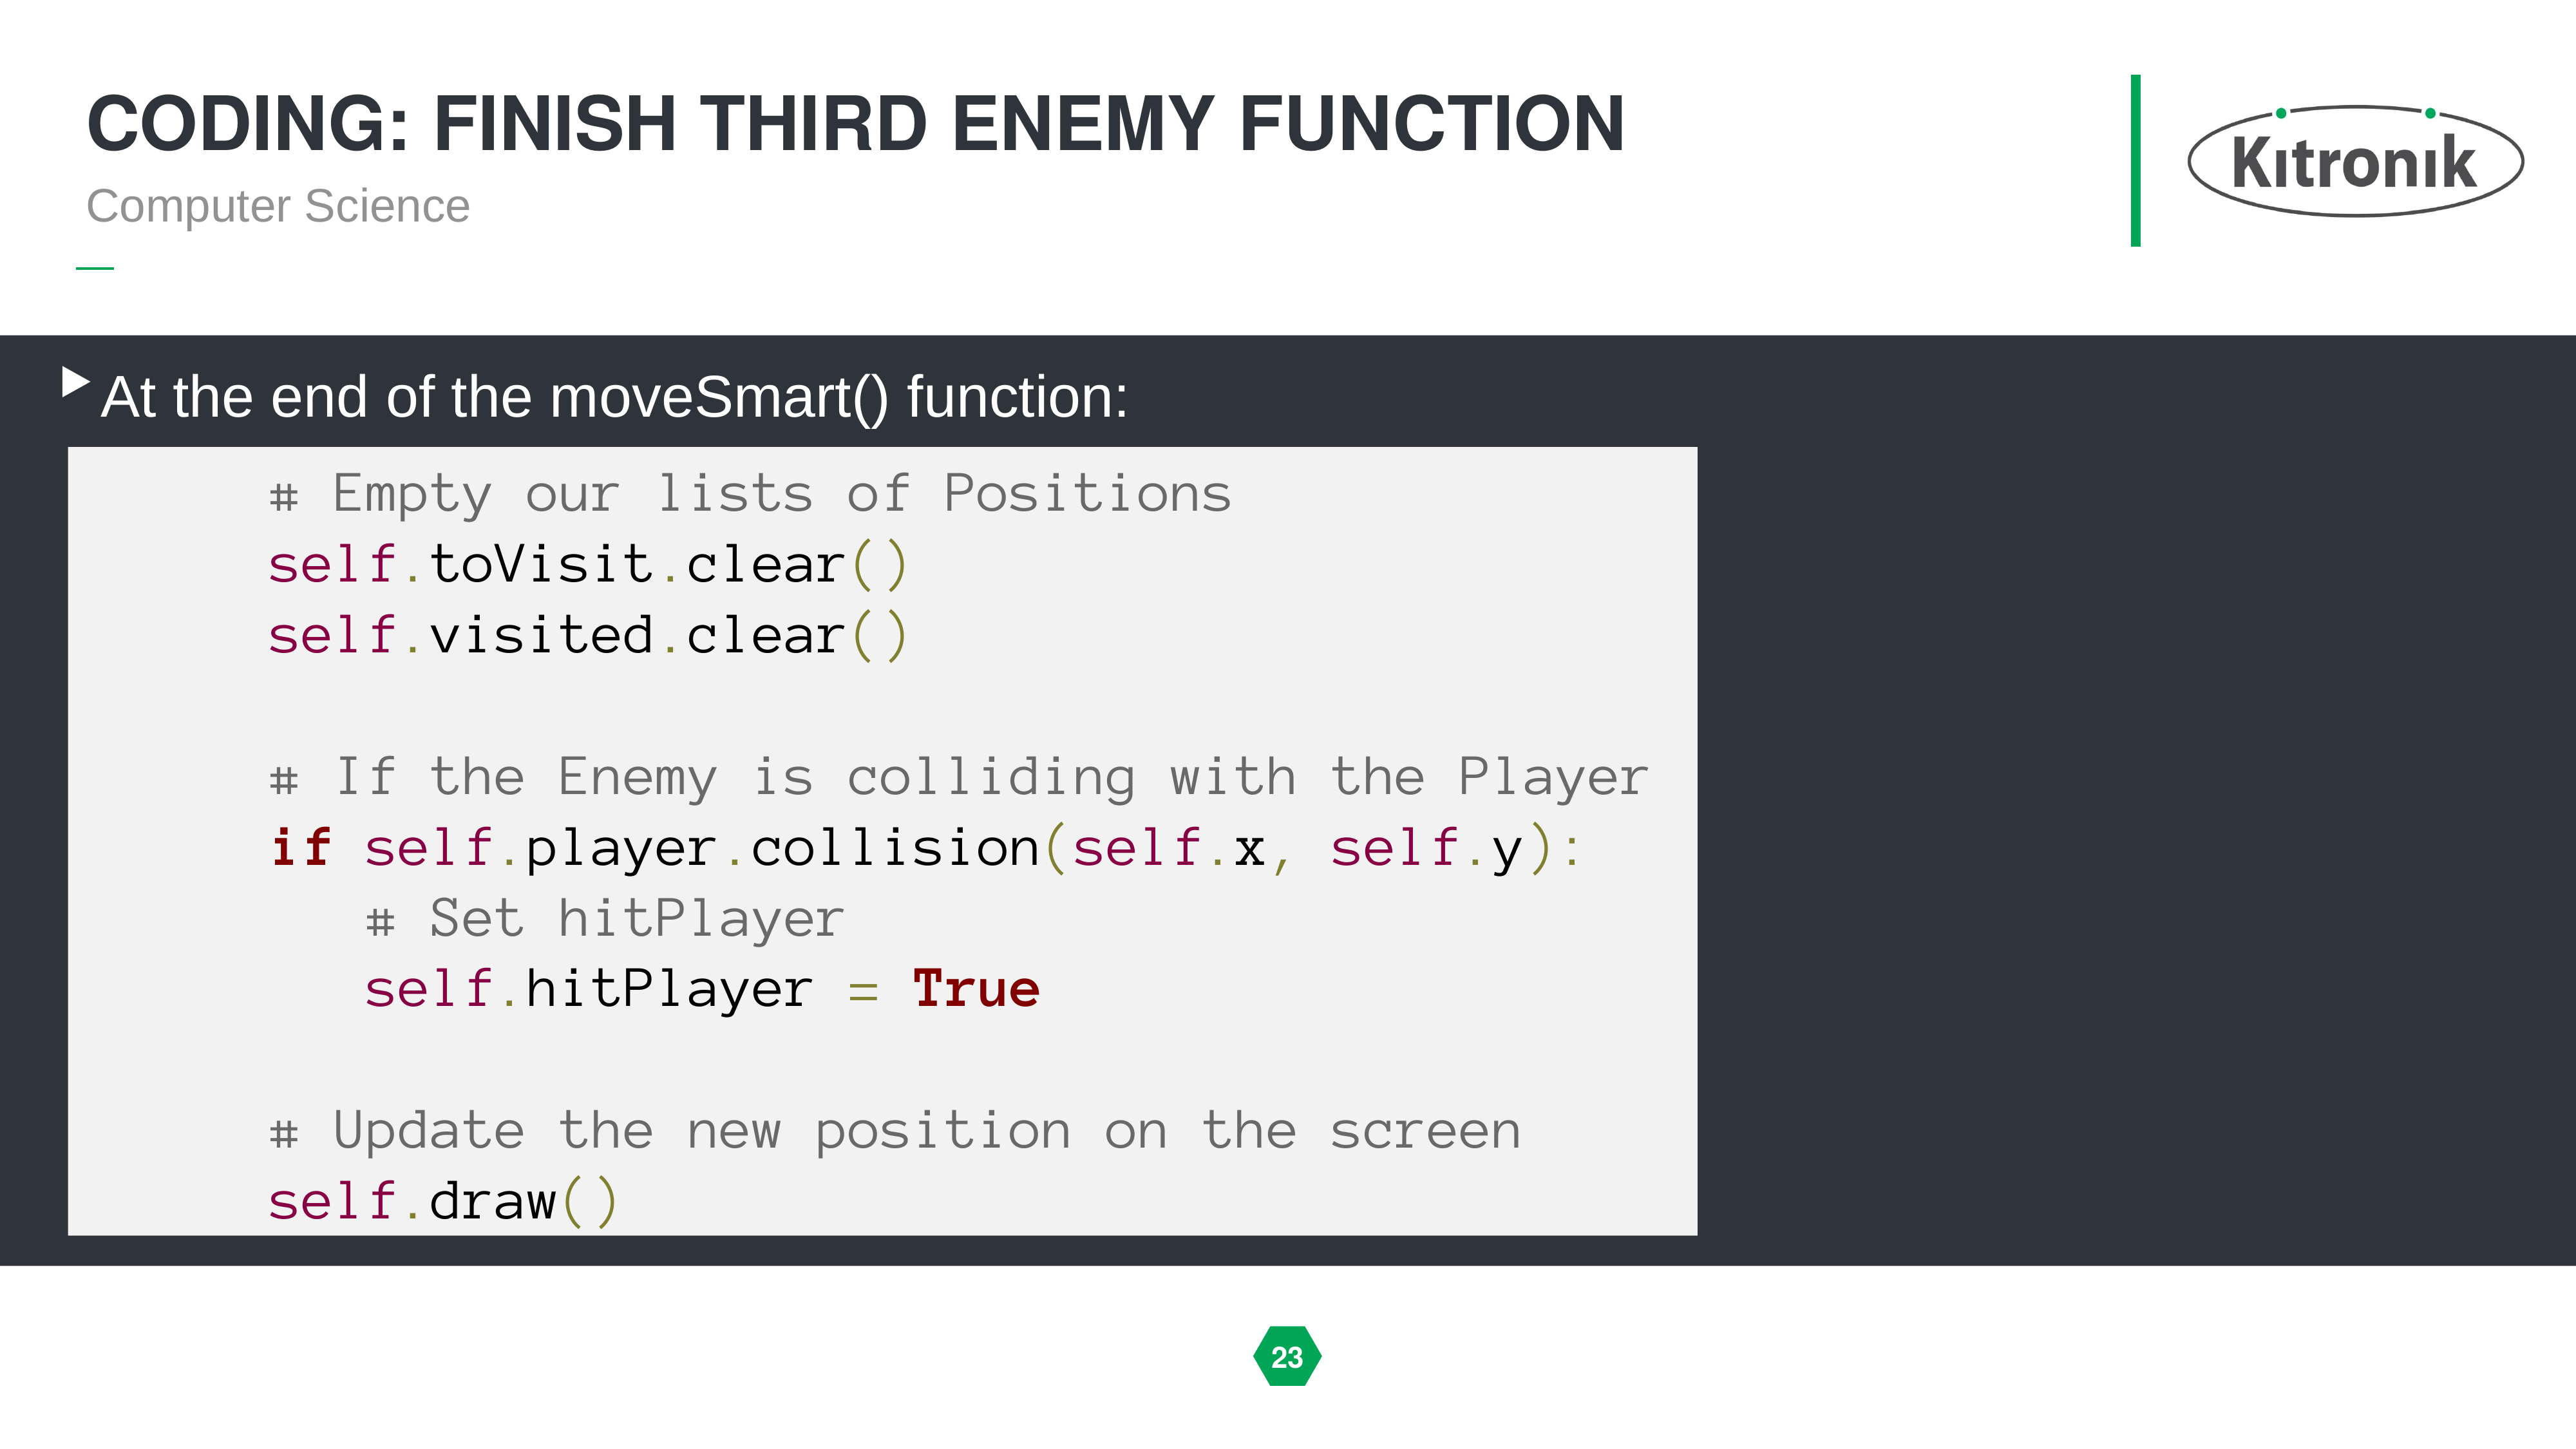

# Coding: finish third enemy function
Computer Science

At the end of the moveSmart() function:
		# Empty our lists of Positions
		self.toVisit.clear()
		self.visited.clear()

		# If the Enemy is colliding with the Player
		if self.player.collision(self.x, self.y):
			# Set hitPlayer
			self.hitPlayer = True

		# Update the new position on the screen
		self.draw()

23